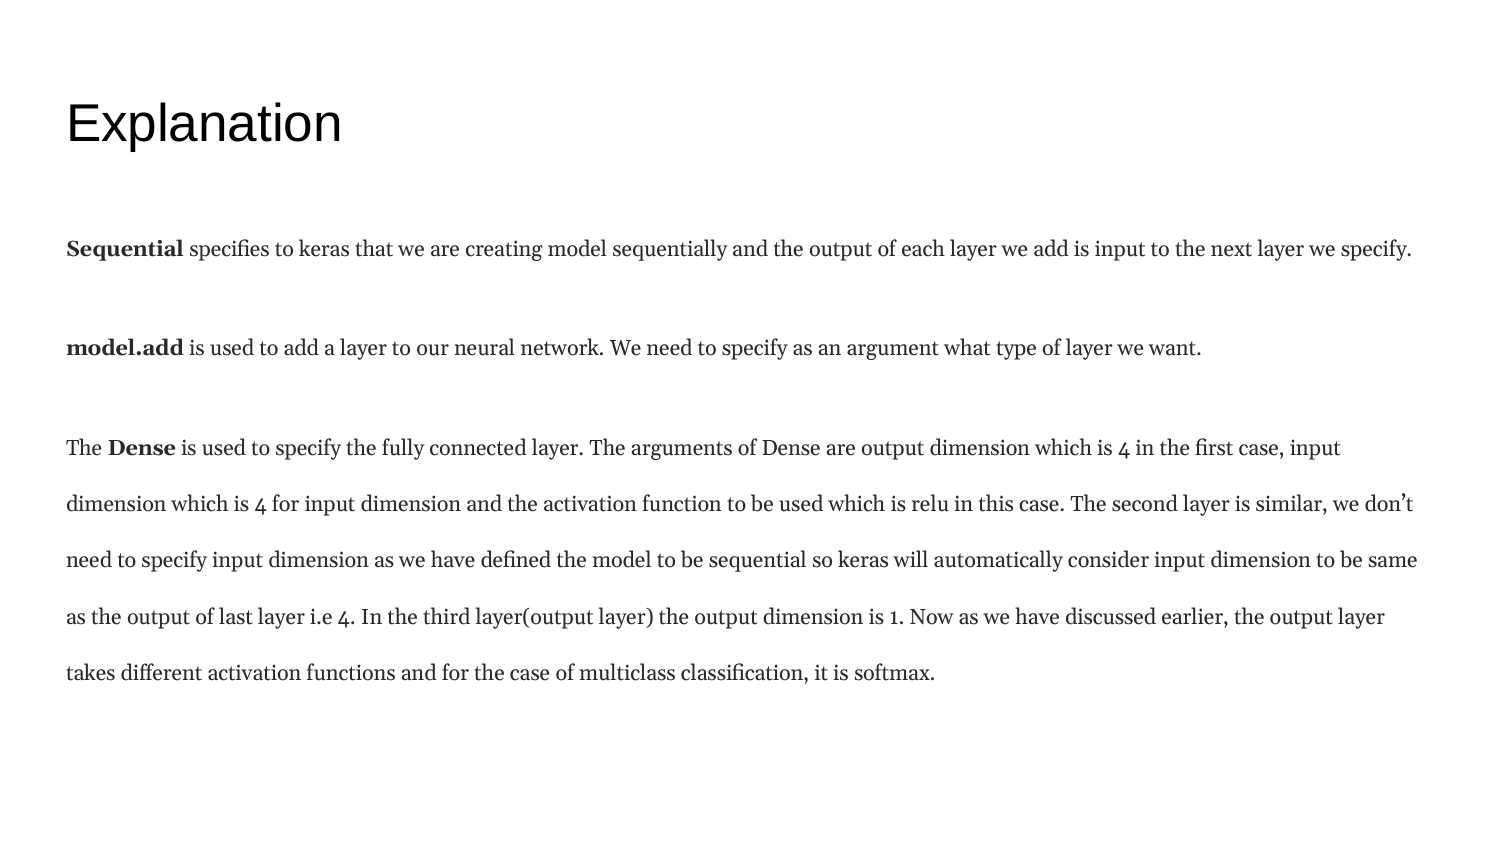

# Explanation
Sequential specifies to keras that we are creating model sequentially and the output of each layer we add is input to the next layer we specify.
model.add is used to add a layer to our neural network. We need to specify as an argument what type of layer we want.
The Dense is used to specify the fully connected layer. The arguments of Dense are output dimension which is 4 in the first case, input dimension which is 4 for input dimension and the activation function to be used which is relu in this case. The second layer is similar, we don’t need to specify input dimension as we have defined the model to be sequential so keras will automatically consider input dimension to be same as the output of last layer i.e 4. In the third layer(output layer) the output dimension is 1. Now as we have discussed earlier, the output layer takes different activation functions and for the case of multiclass classification, it is softmax.